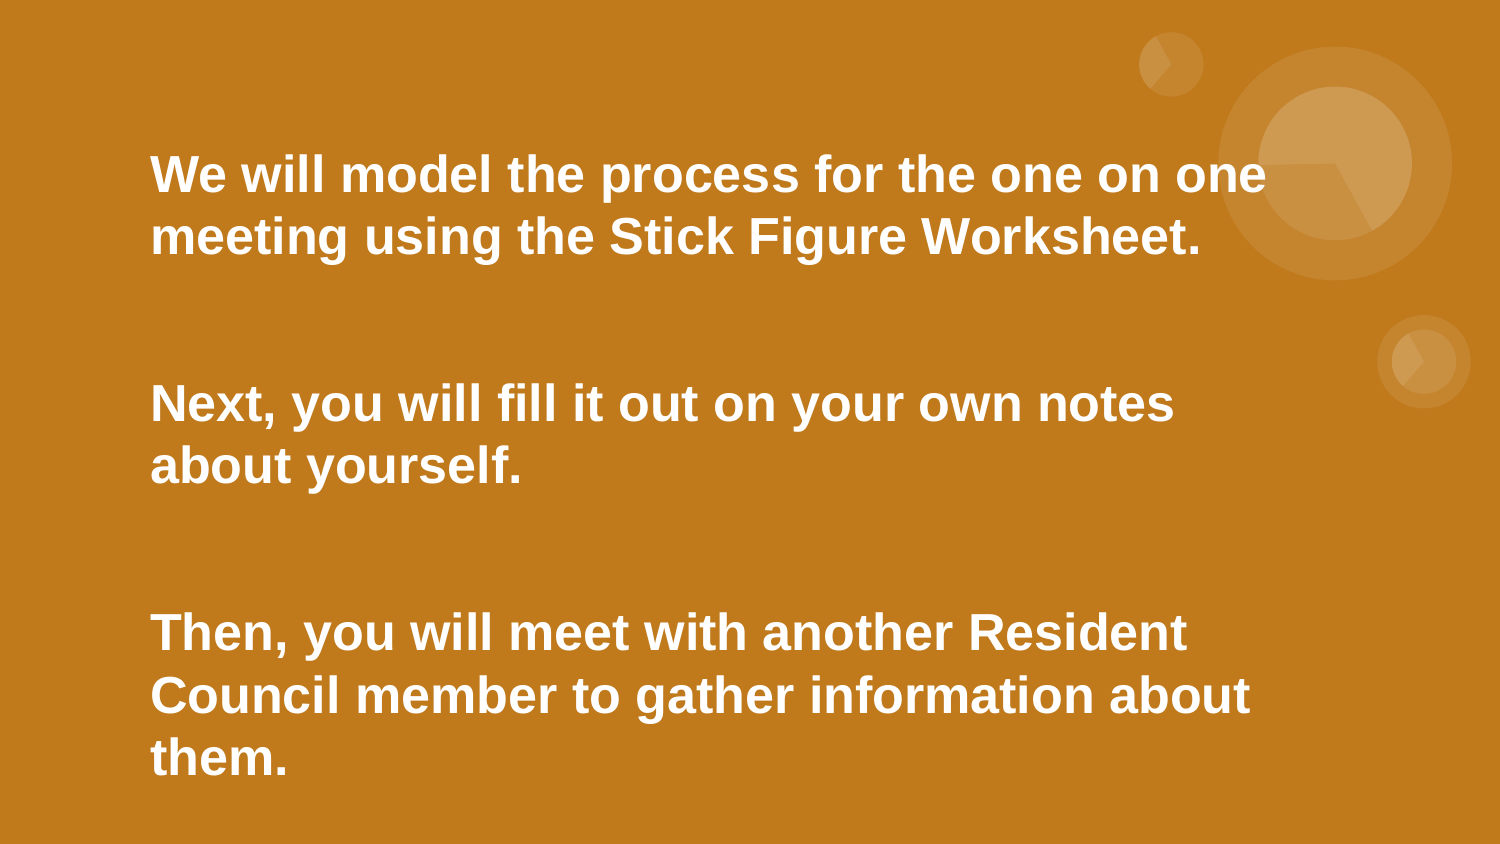

# We will model the process for the one on one meeting using the Stick Figure Worksheet.

Next, you will fill it out on your own notes about yourself.

Then, you will meet with another Resident Council member to gather information about them.